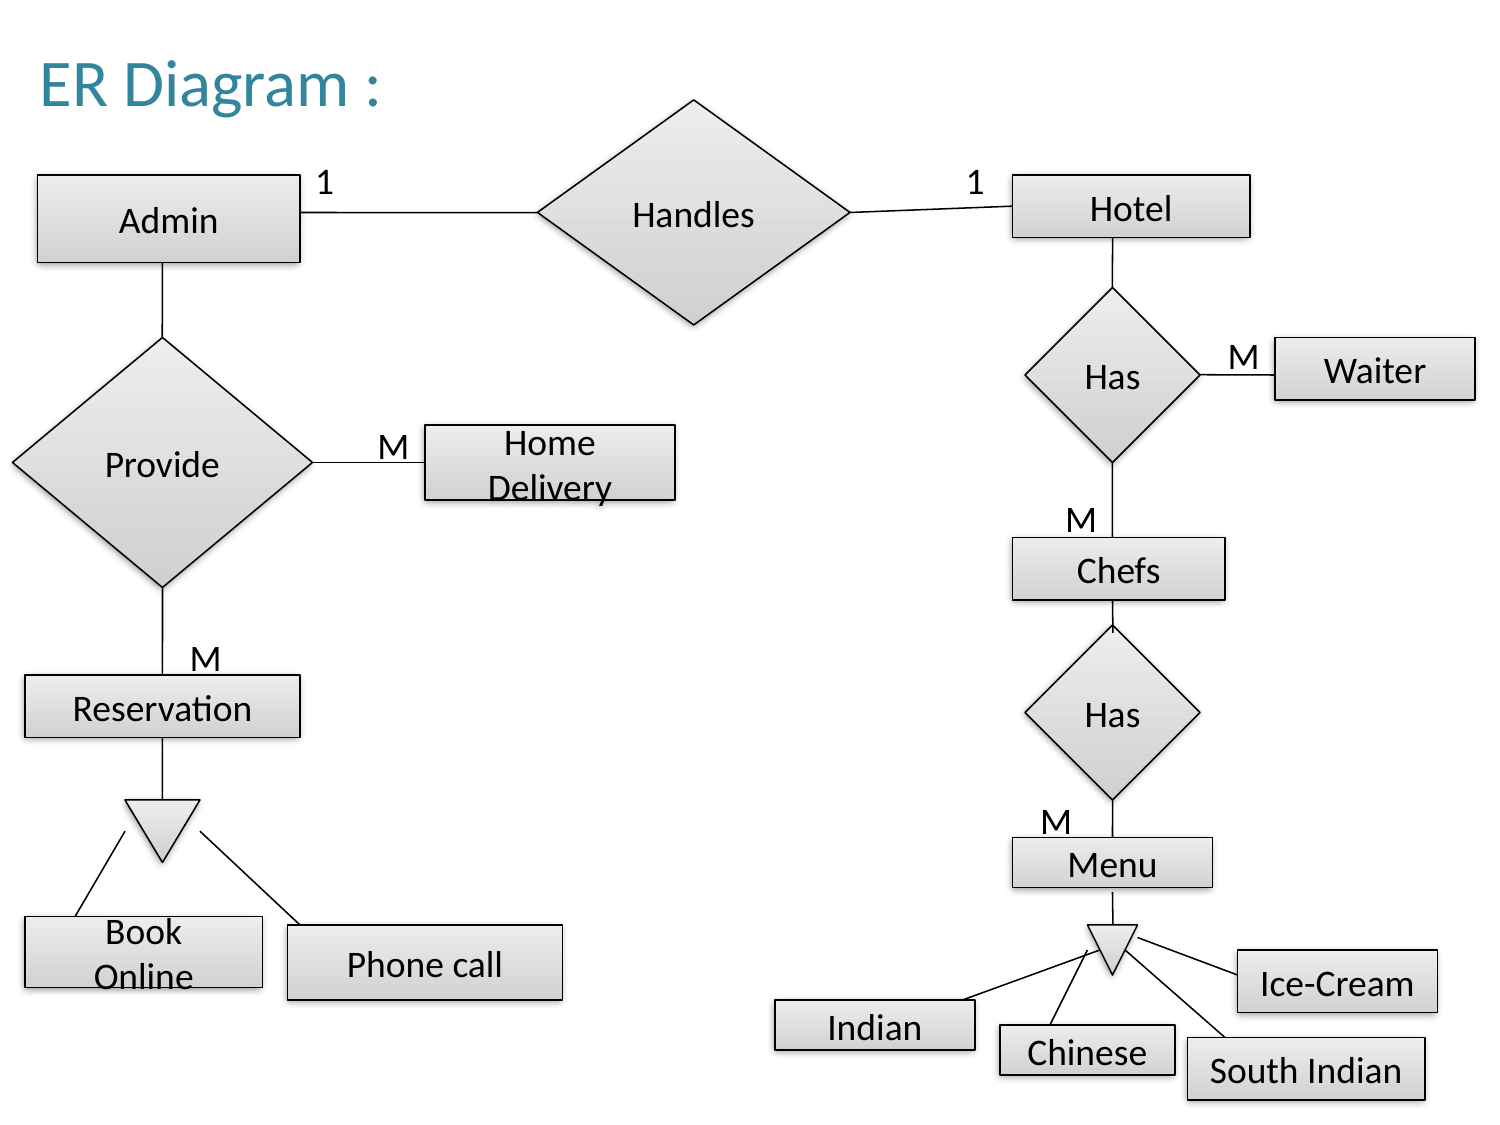

ER Diagram :
Handles
1
1
Admin
Hotel
Has
 M
Provide
Waiter
M
Home
Delivery
M
Chefs
Has
M
Reservation
M

Menu
Book
Online
Phone call

Ice-Cream
Indian
Chinese
South Indian